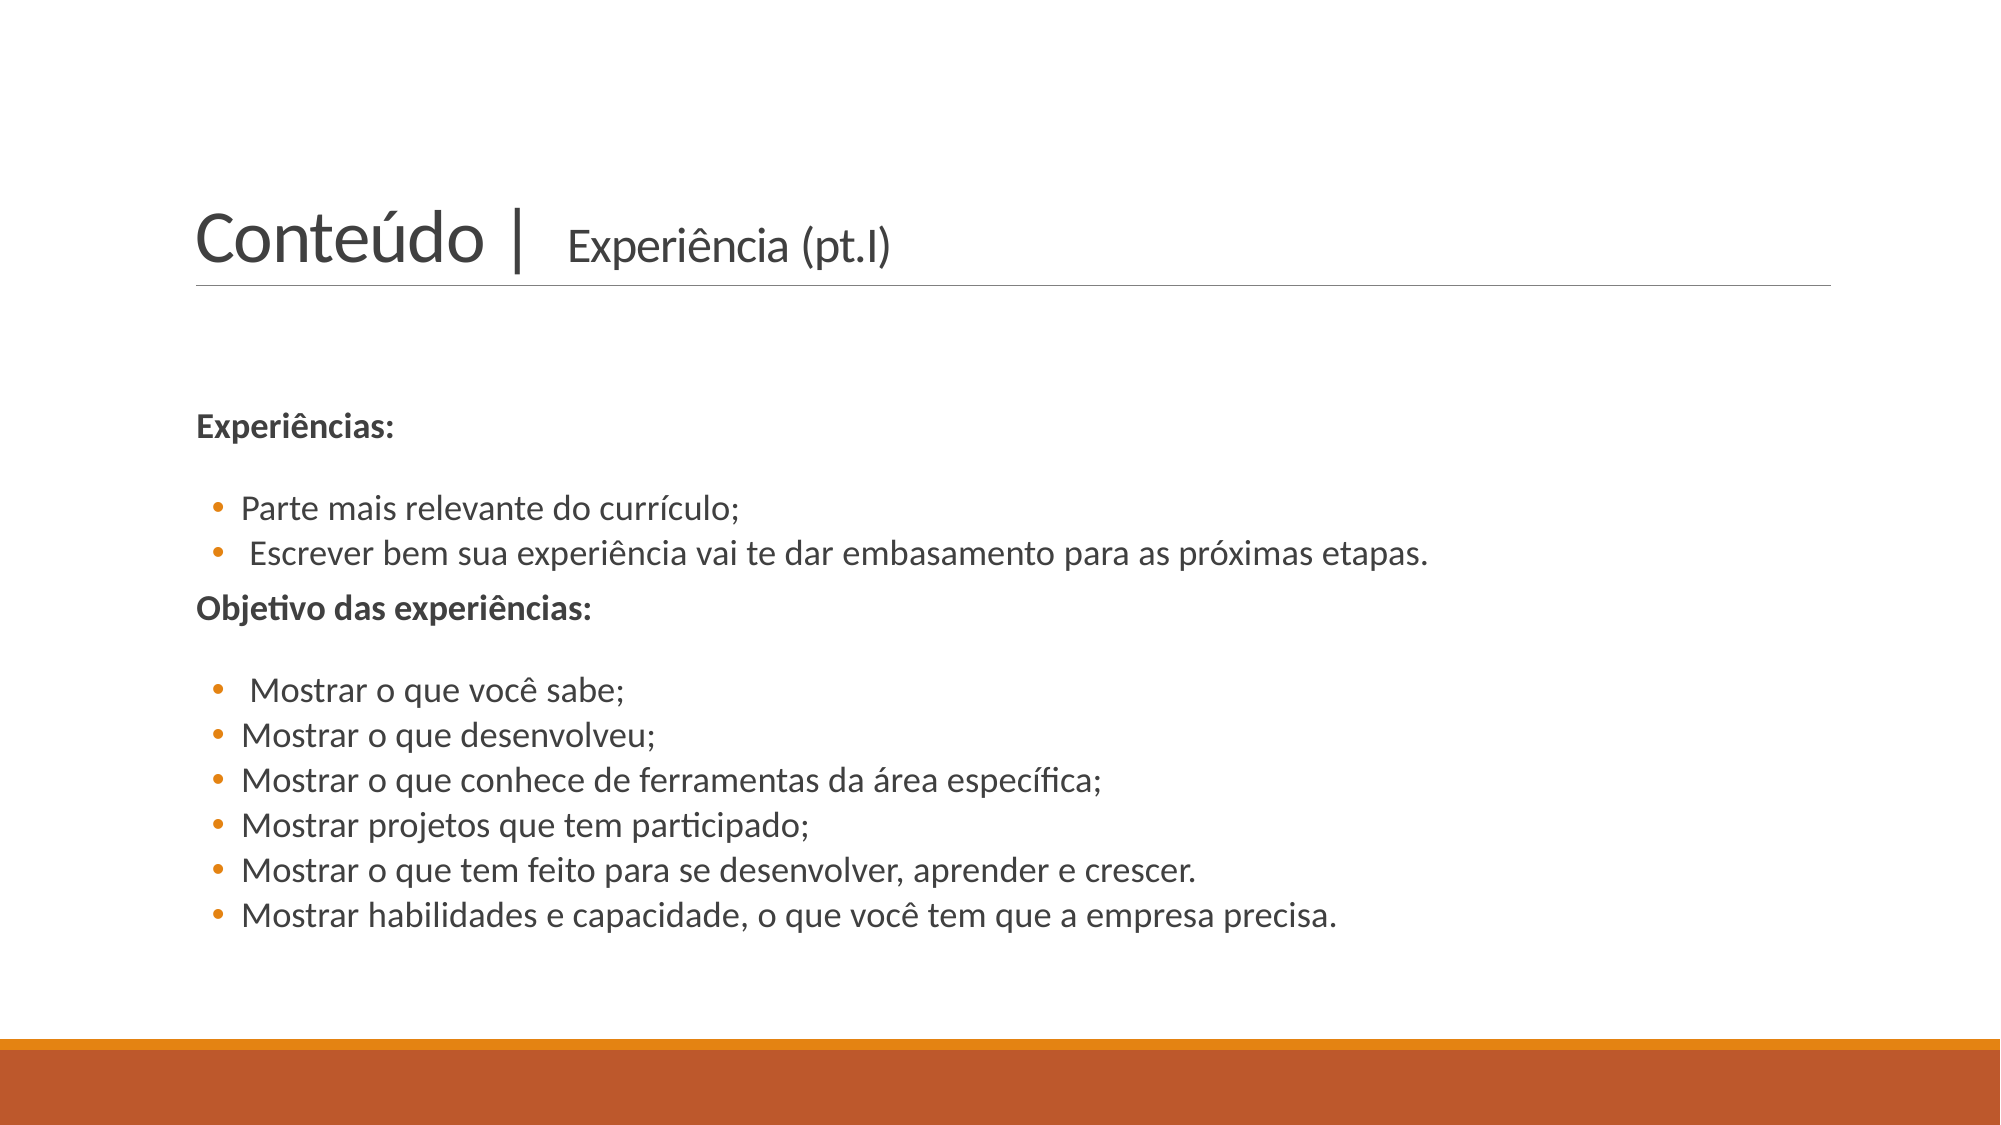

# Conteúdo |  Experiência (pt.I)

  Experiências:
Parte mais relevante do currículo;
 Escrever bem sua experiência vai te dar embasamento para as próximas etapas.
  Objetivo das experiências:
 Mostrar o que você sabe;
Mostrar o que desenvolveu;
Mostrar o que conhece de ferramentas da área específica;
Mostrar projetos que tem participado;
Mostrar o que tem feito para se desenvolver, aprender e crescer.
Mostrar habilidades e capacidade, o que você tem que a empresa precisa.